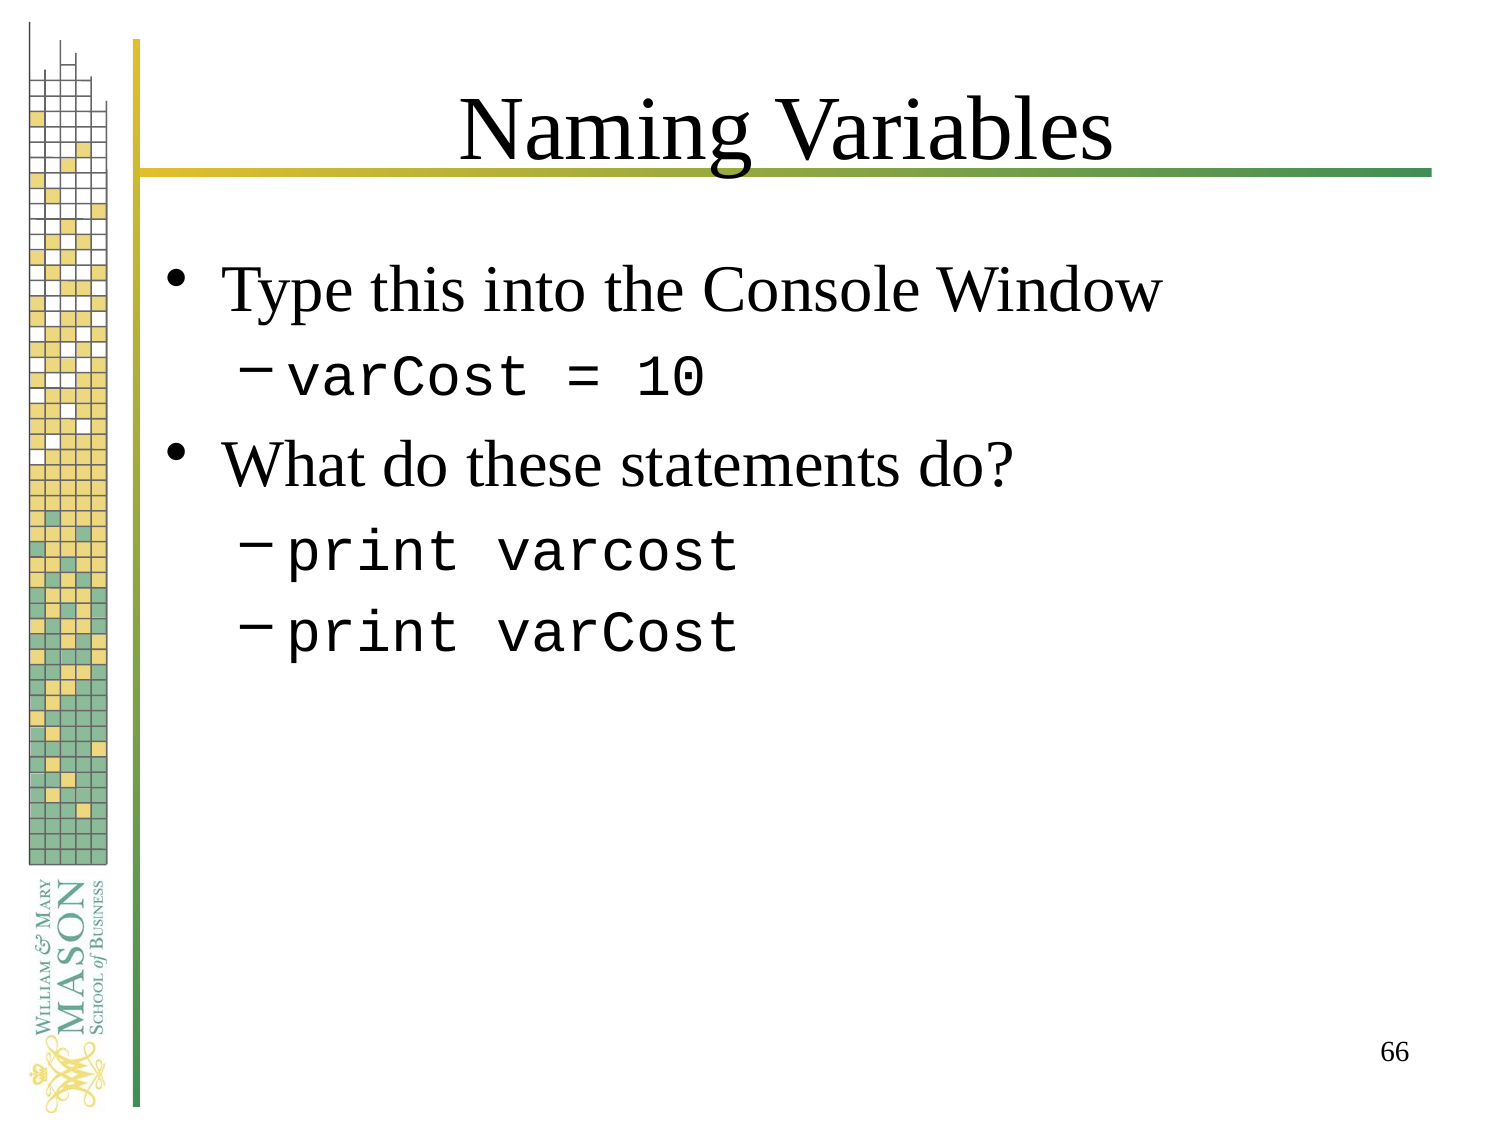

# Naming Variables
Type this into the Console Window
varCost = 10
What do these statements do?
print varcost
print varCost
66